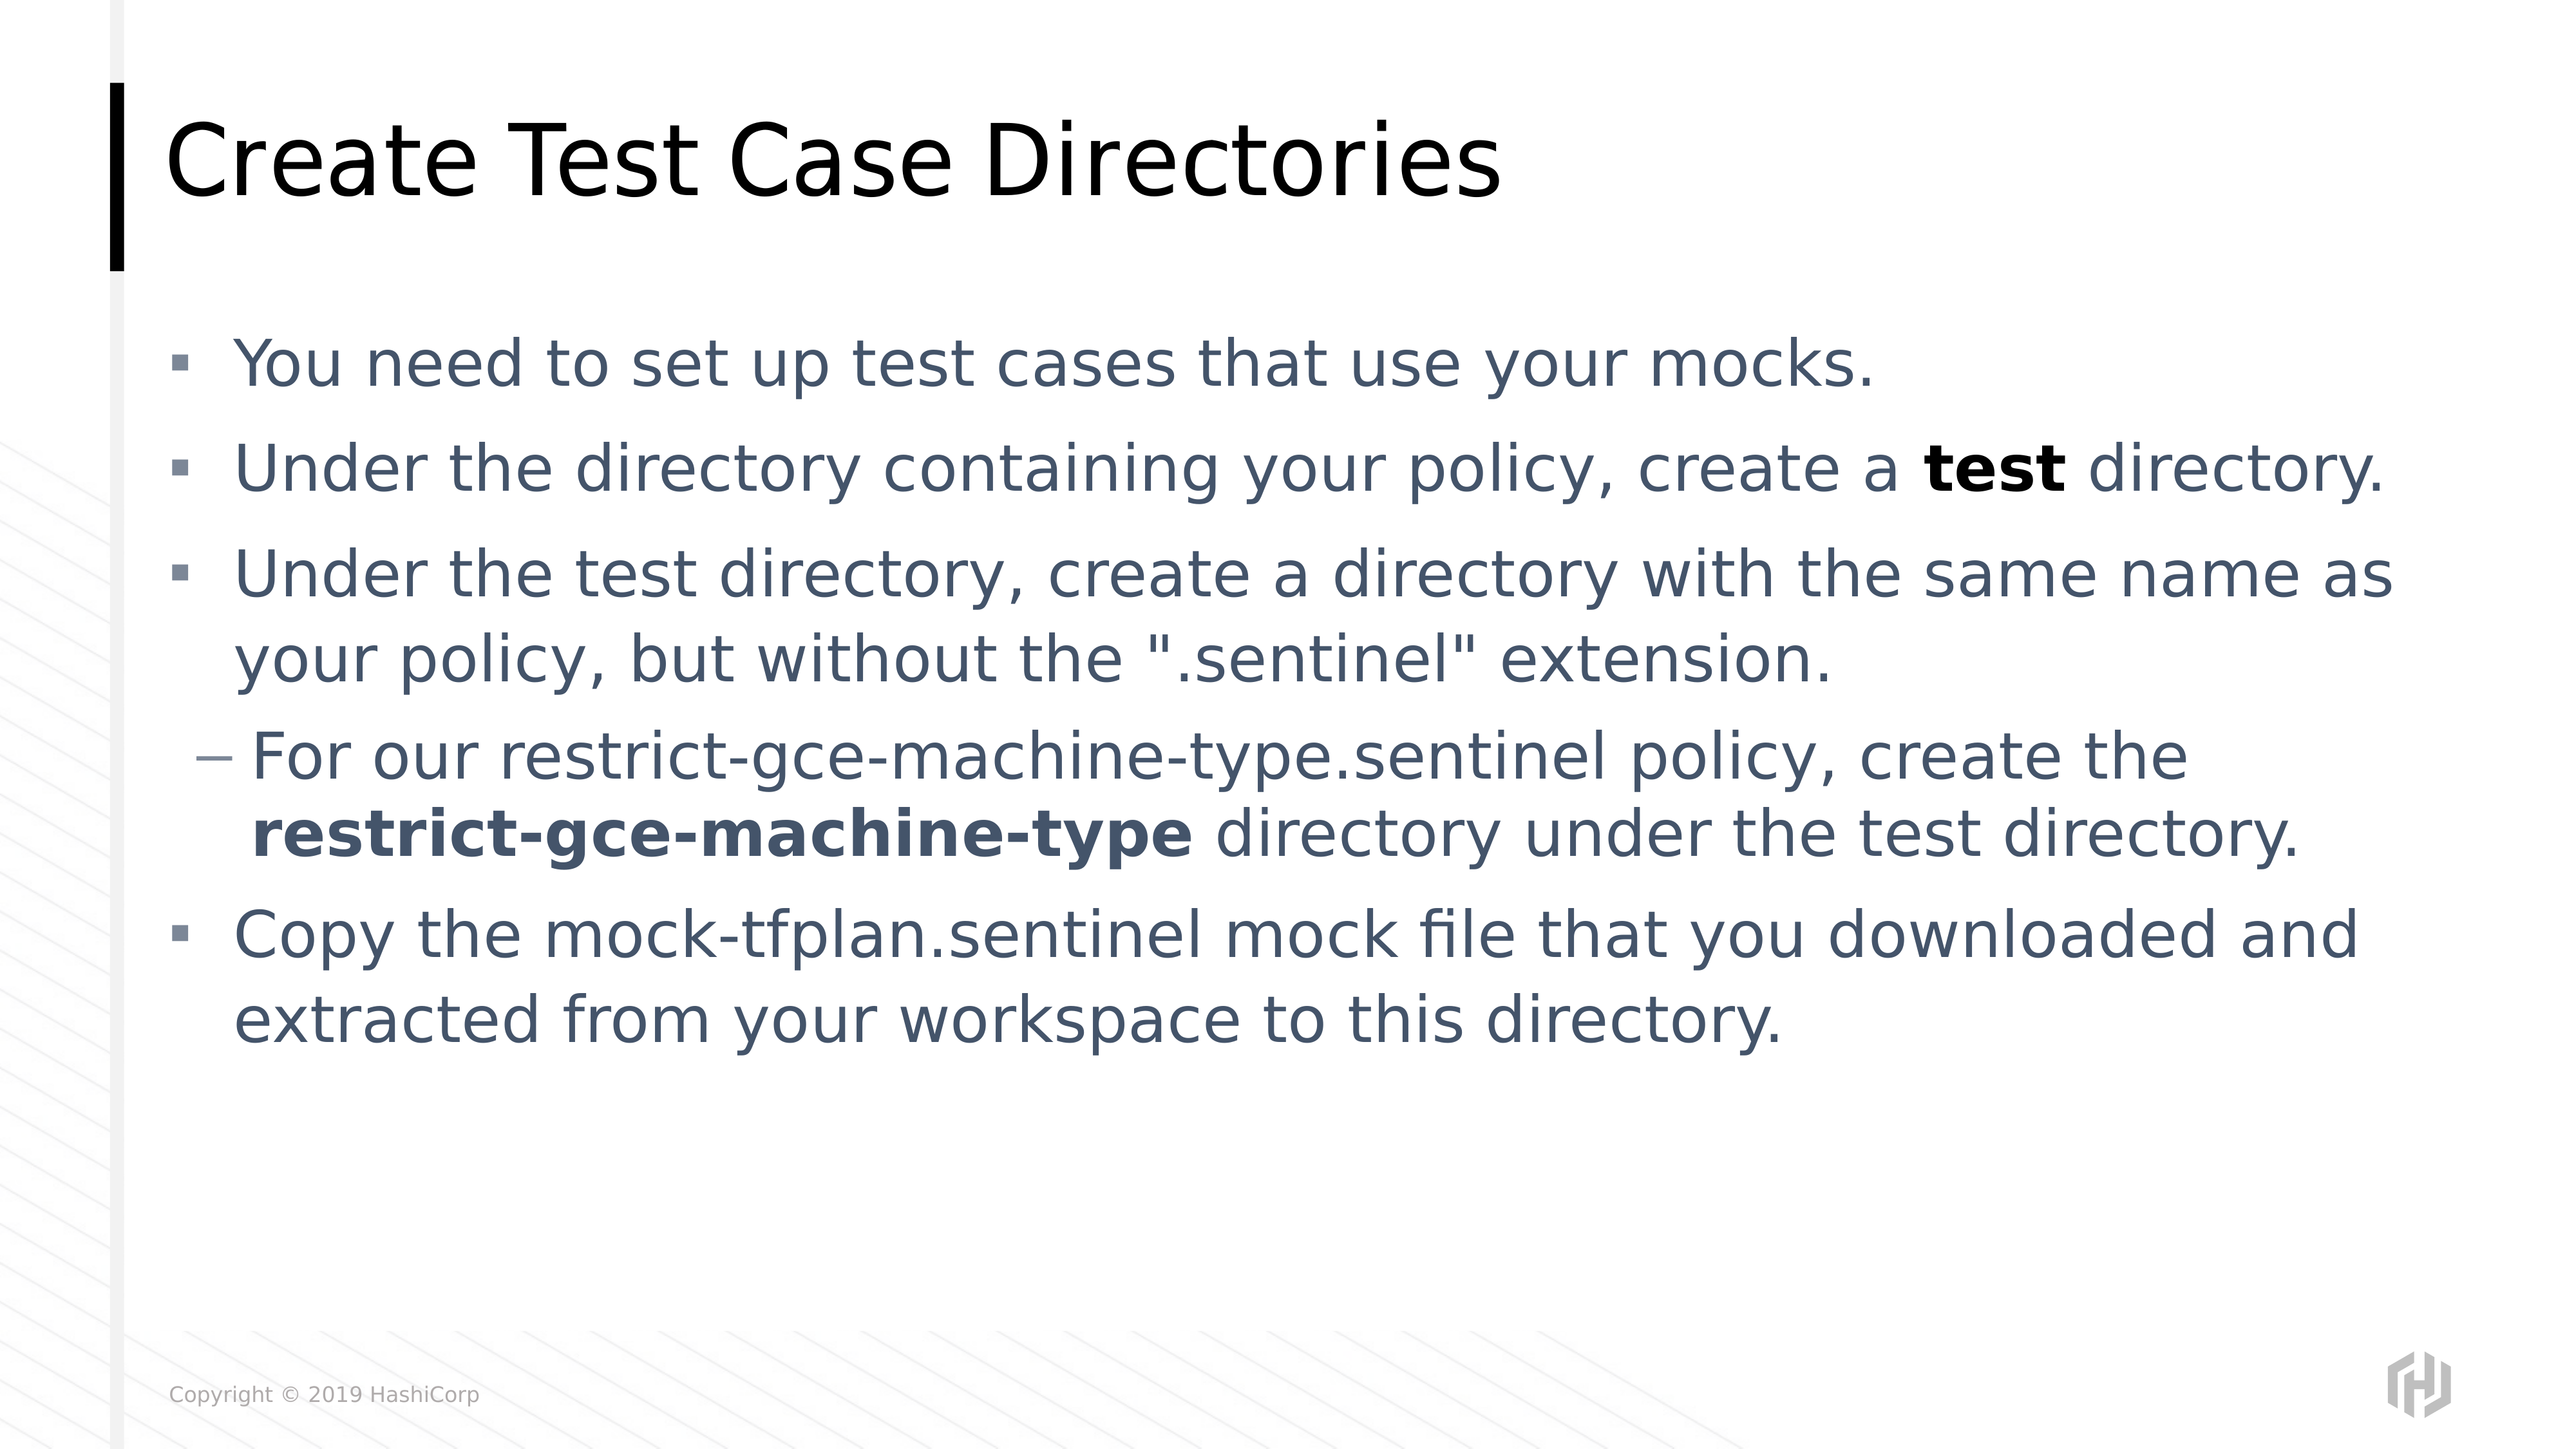

# Create Test Case Directories
You need to set up test cases that use your mocks.
Under the directory containing your policy, create a test directory.
Under the test directory, create a directory with the same name as your policy, but without the ".sentinel" extension.
For our restrict-gce-machine-type.sentinel policy, create the restrict-gce-machine-type directory under the test directory.
Copy the mock-tfplan.sentinel mock file that you downloaded and extracted from your workspace to this directory.